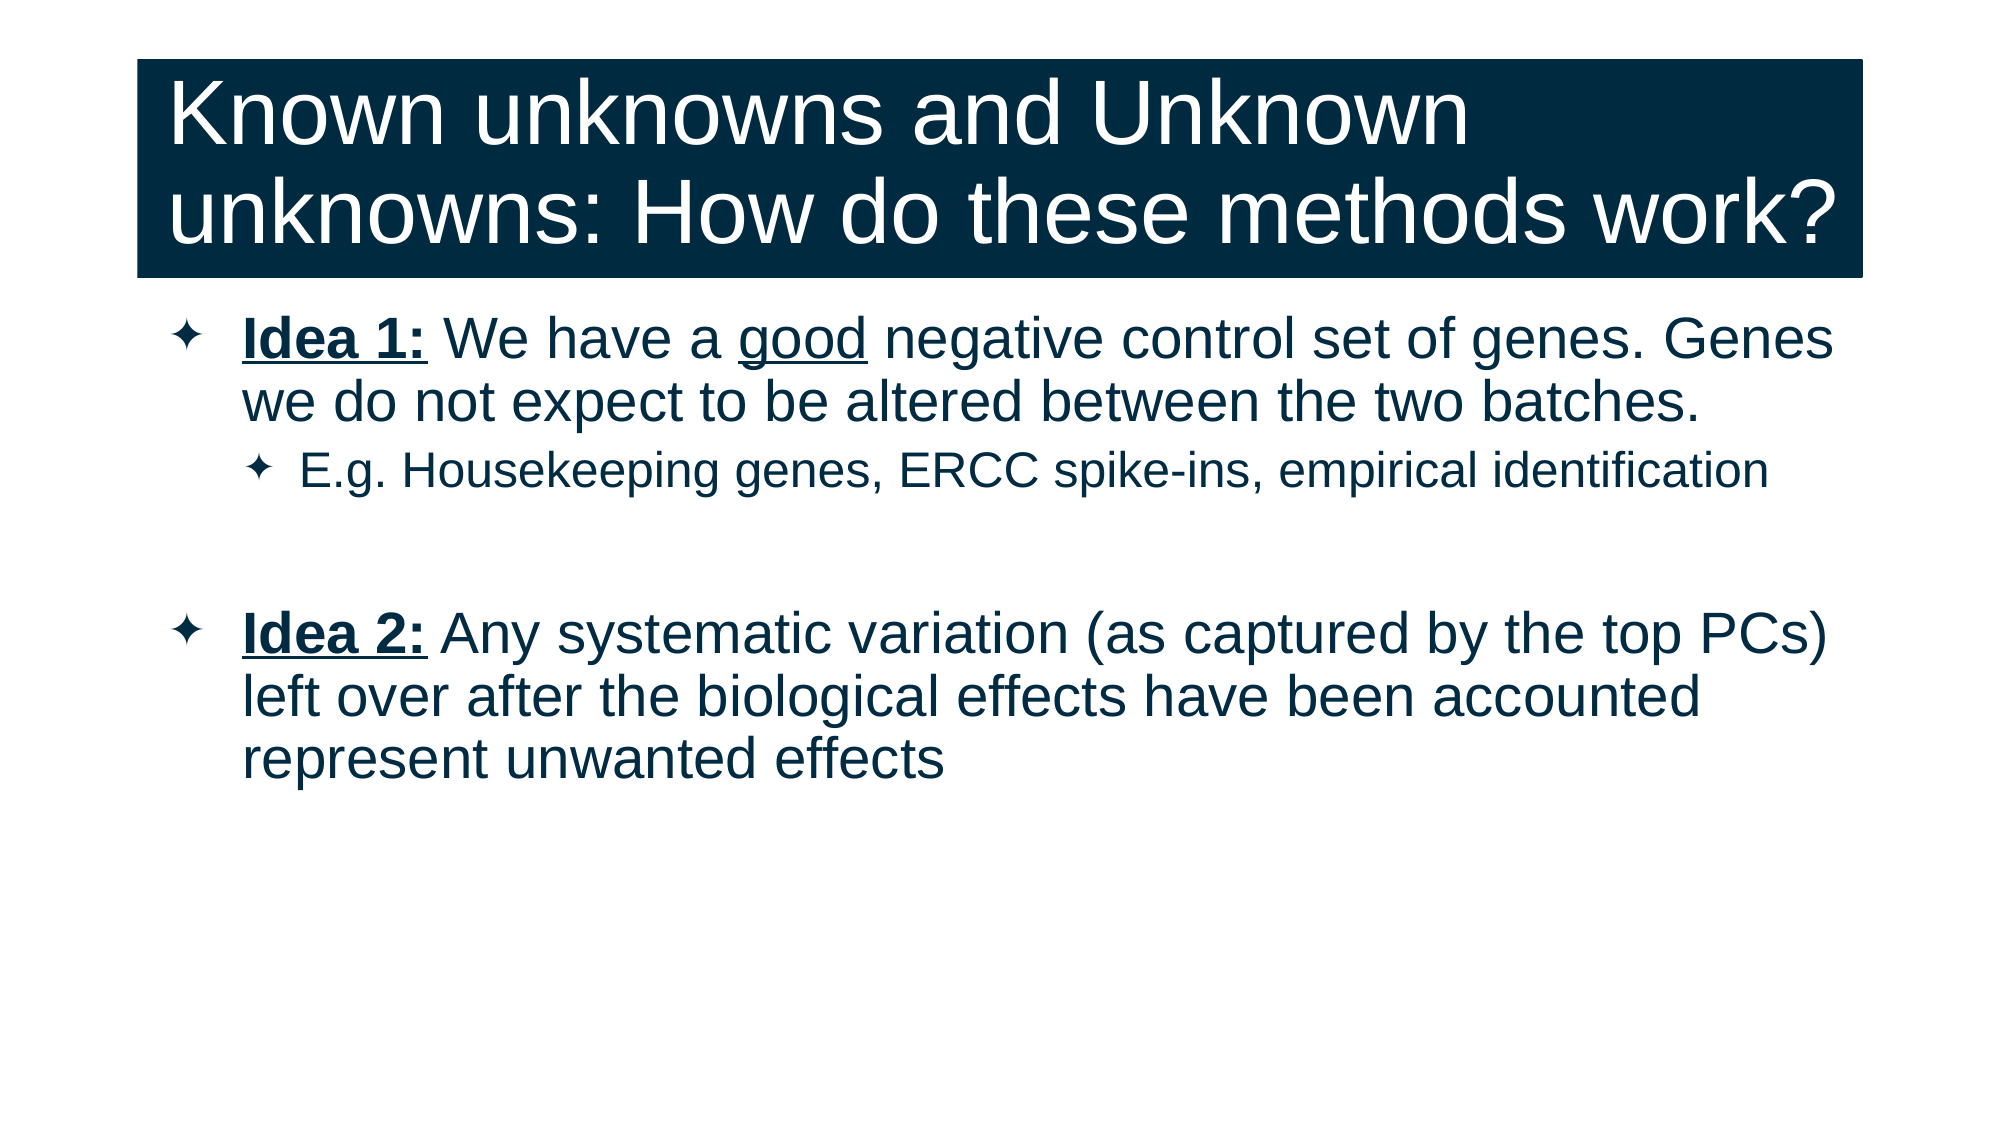

# Known unknowns and Unknown unknowns: How do these methods work?
Idea 1: We have a good negative control set of genes. Genes we do not expect to be altered between the two batches.
E.g. Housekeeping genes, ERCC spike-ins, empirical identification

Idea 2: Any systematic variation (as captured by the top PCs) left over after the biological effects have been accounted represent unwanted effects